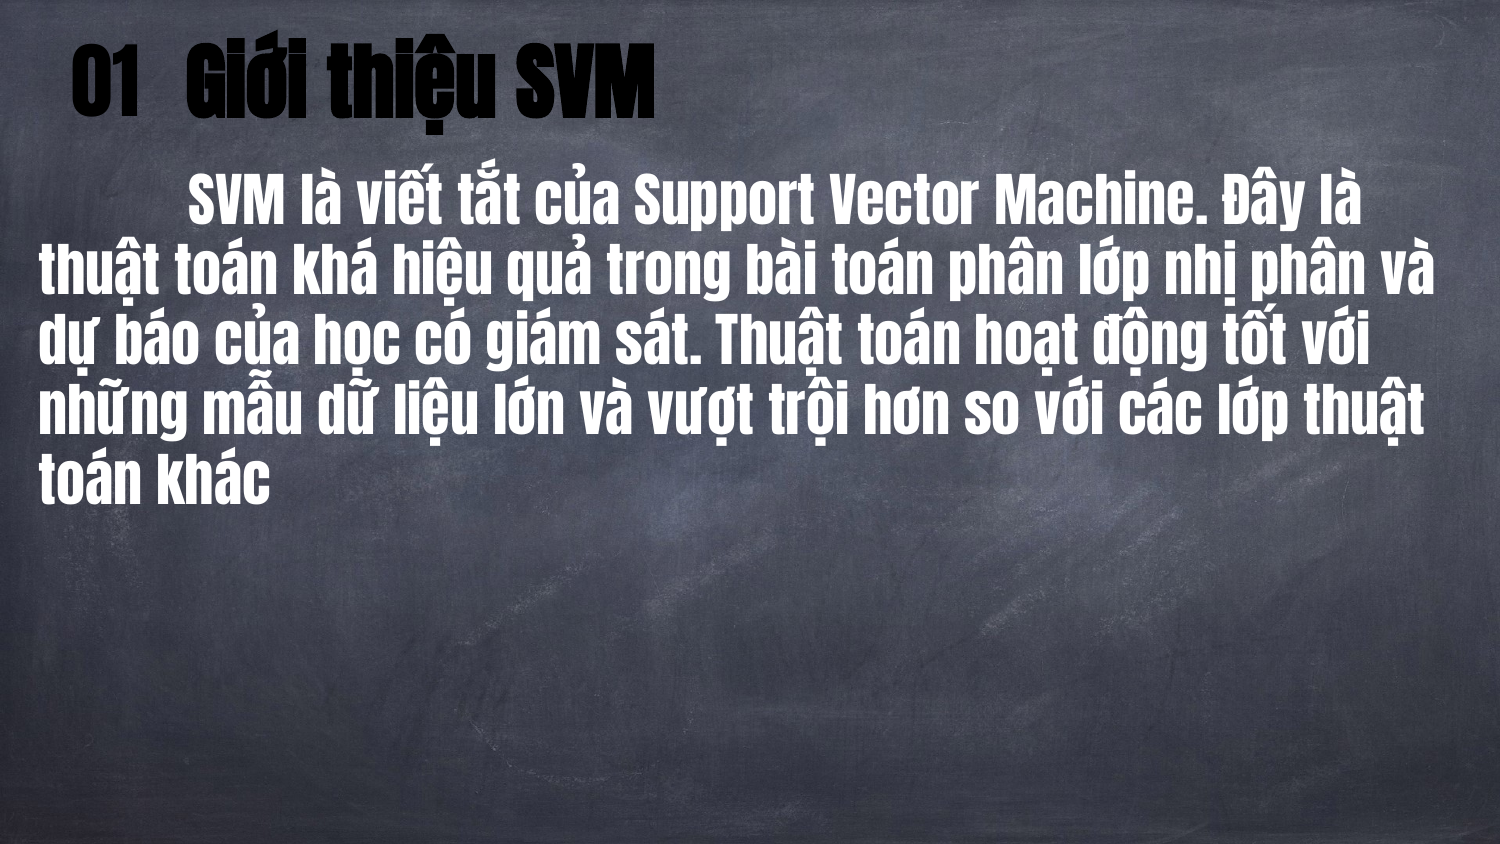

01
Giới thiệu SVM
	SVM là viết tắt của Support Vector Machine. Đây là thuật toán khá hiệu quả trong bài toán phân lớp nhị phân và dự báo của học có giám sát. Thuật toán hoạt động tốt với những mẫu dữ liệu lớn và vượt trội hơn so với các lớp thuật toán khác